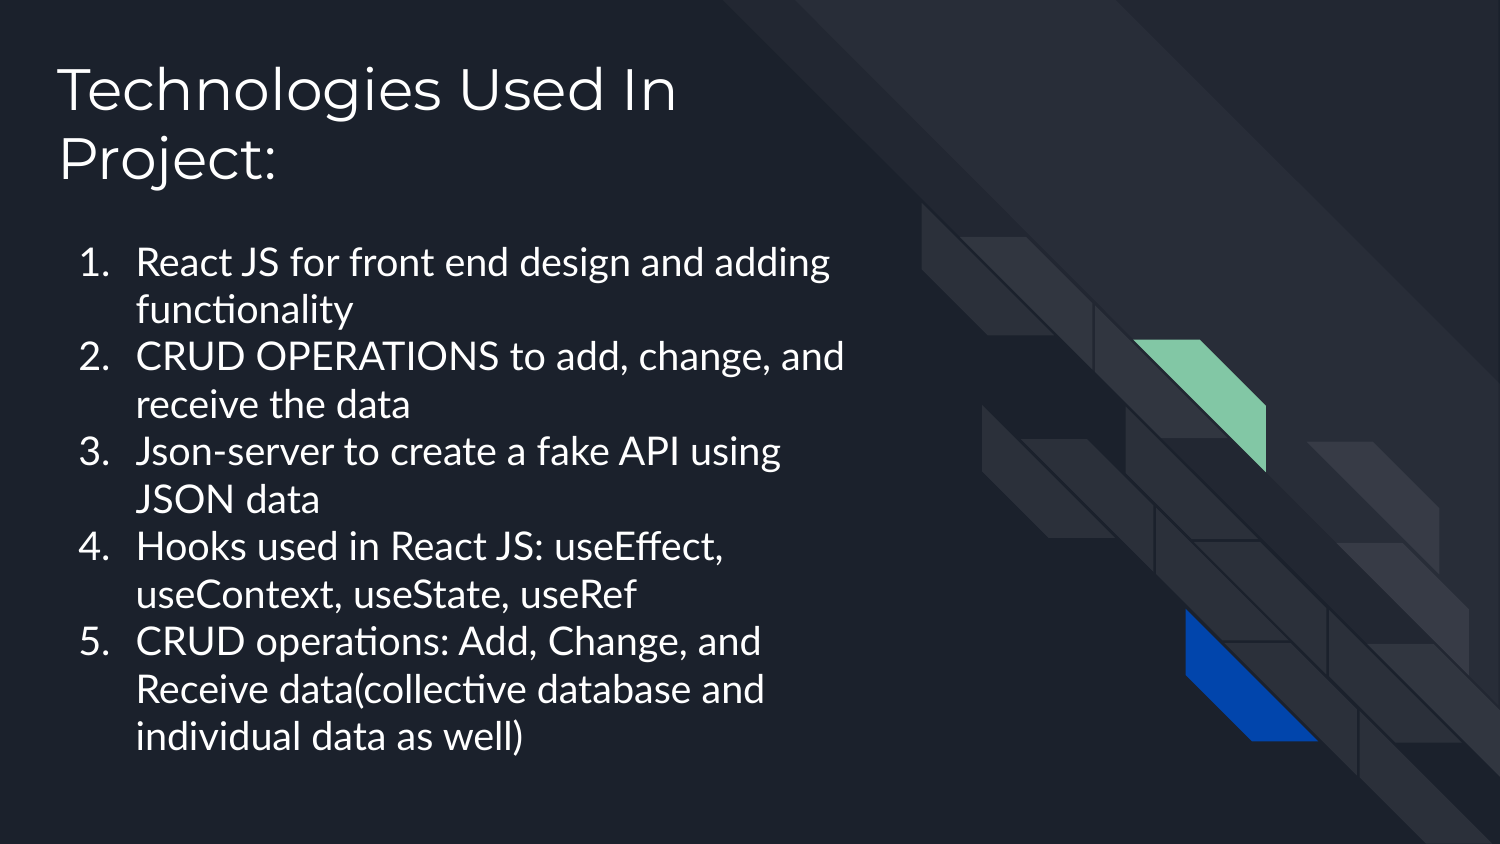

# Technologies Used In Project:
React JS for front end design and adding functionality
CRUD OPERATIONS to add, change, and receive the data
Json-server to create a fake API using JSON data
Hooks used in React JS: useEffect, useContext, useState, useRef
CRUD operations: Add, Change, and Receive data(collective database and individual data as well)